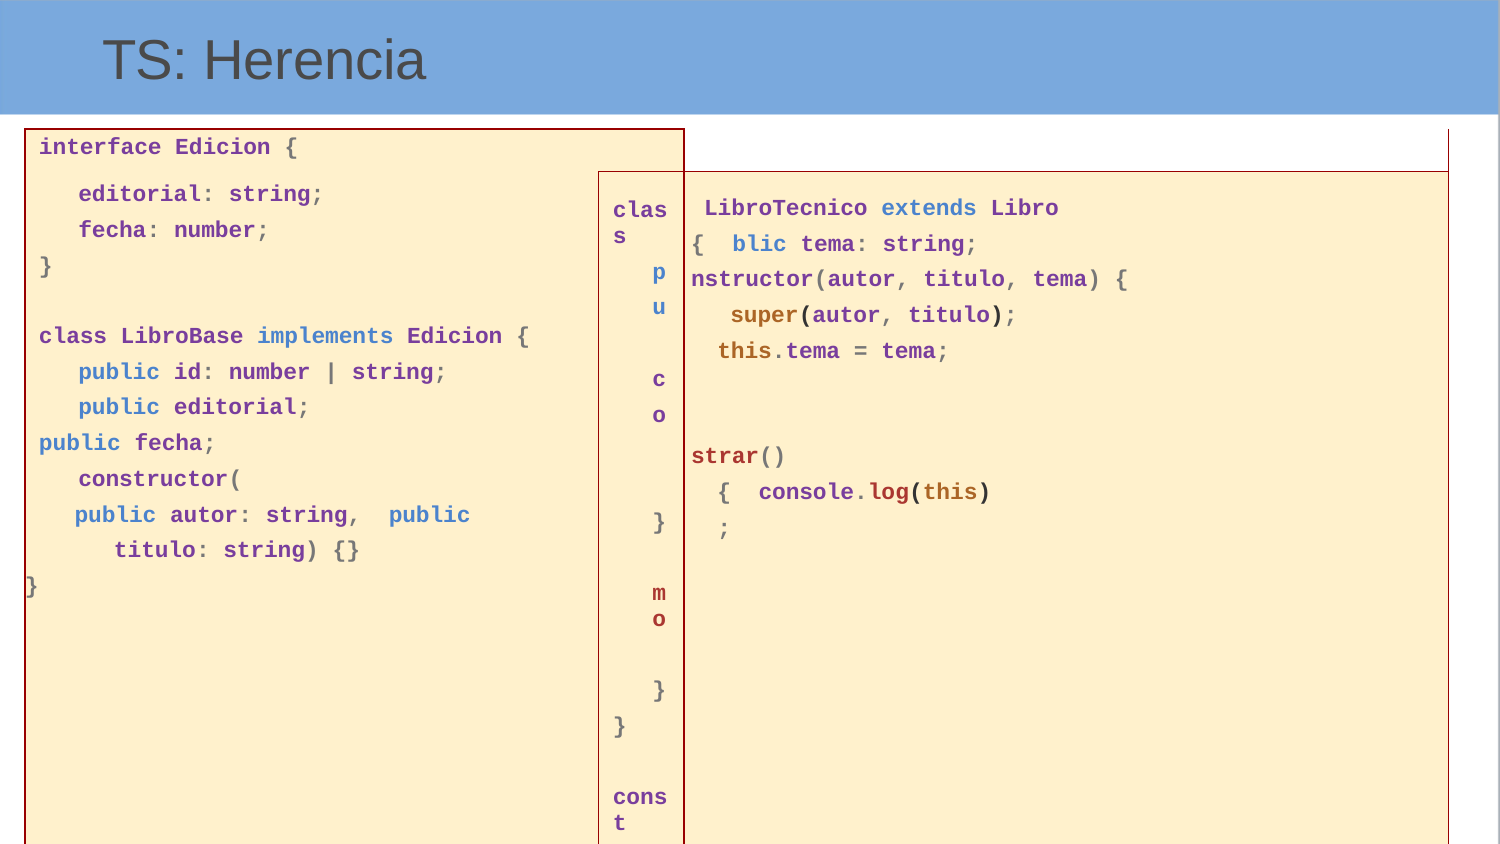

# TS: Herencia
| interface Edicion { |  |  |
| --- | --- | --- |
| editorial: string; fecha: number; } class LibroBase implements Edicion { public id: number | string; public editorial; public fecha; constructor( public autor: string, public titulo: string) {} } | class pu co } mo } } const | LibroTecnico extends Libro { blic tema: string; nstructor(autor, titulo, tema) { super(autor, titulo); this.tema = tema; strar() { console.log(this); |
|  |  | oLibroT = new LibroTecnico('Pepito', 'Angular |
|  | Facil', 'Programacion'); oLibroT.mostrar(); |  |
© All rights reserved. www.keepcoding.io